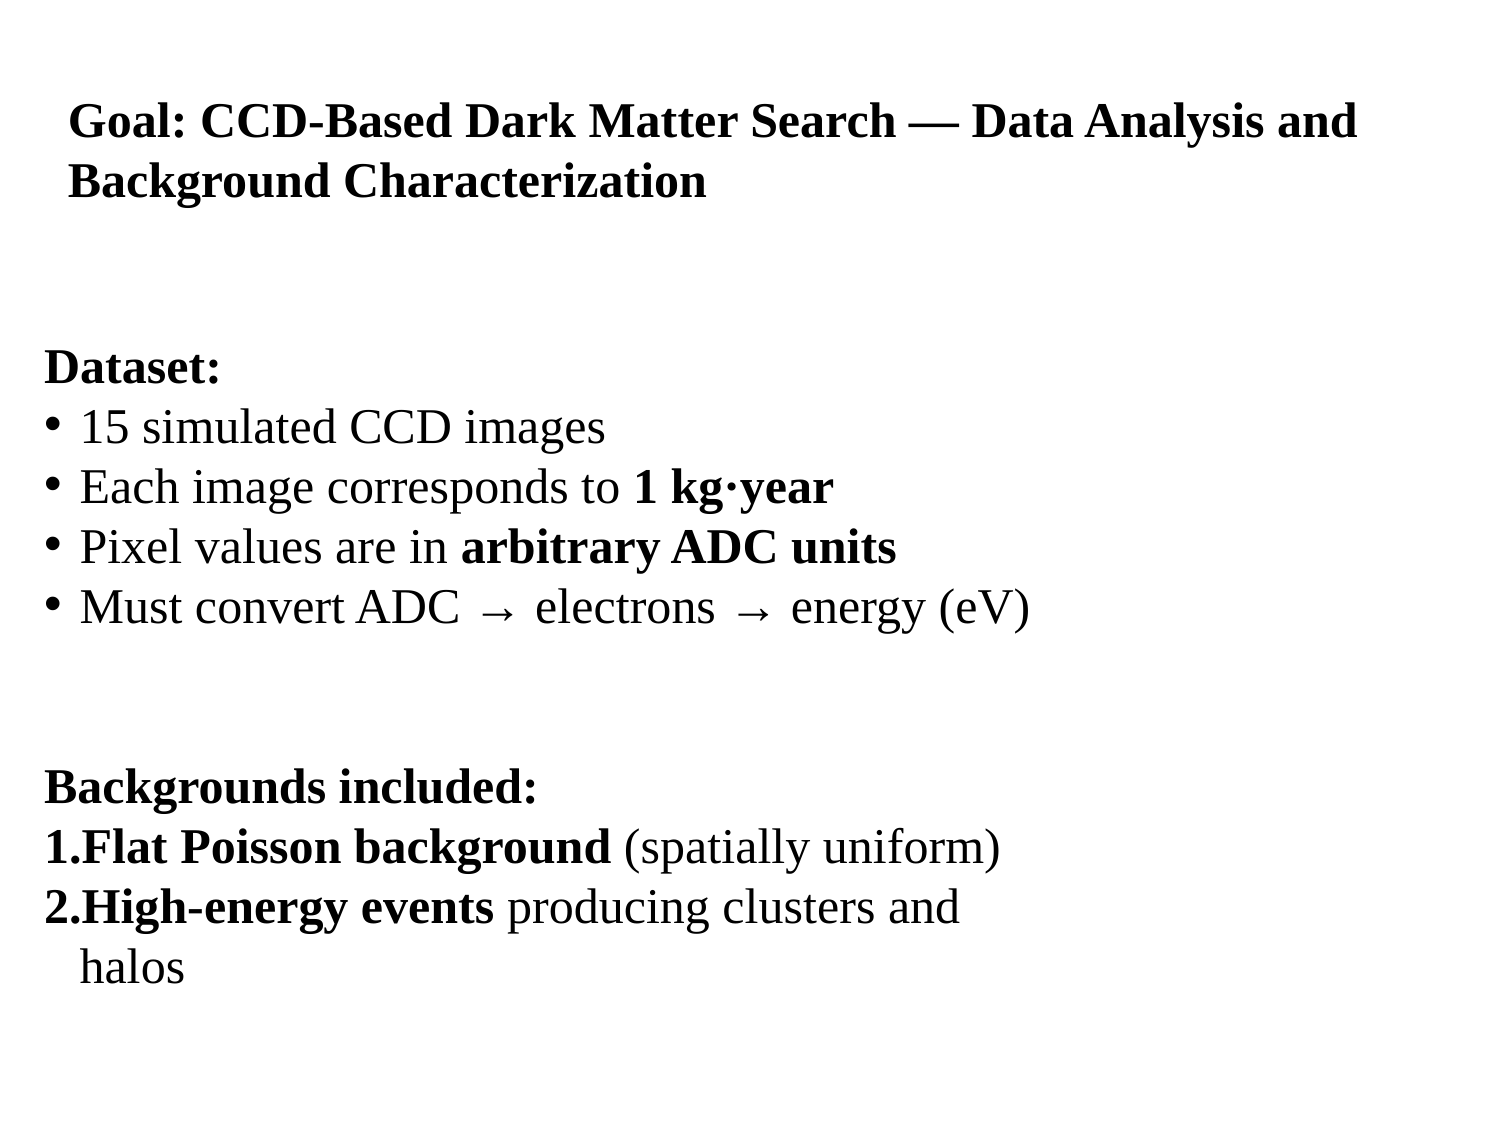

Goal: CCD-Based Dark Matter Search — Data Analysis and Background Characterization
Dataset:
15 simulated CCD images
Each image corresponds to 1 kg·year
Pixel values are in arbitrary ADC units
Must convert ADC → electrons → energy (eV)

Backgrounds included:
Flat Poisson background (spatially uniform)
High-energy events producing clusters and halos